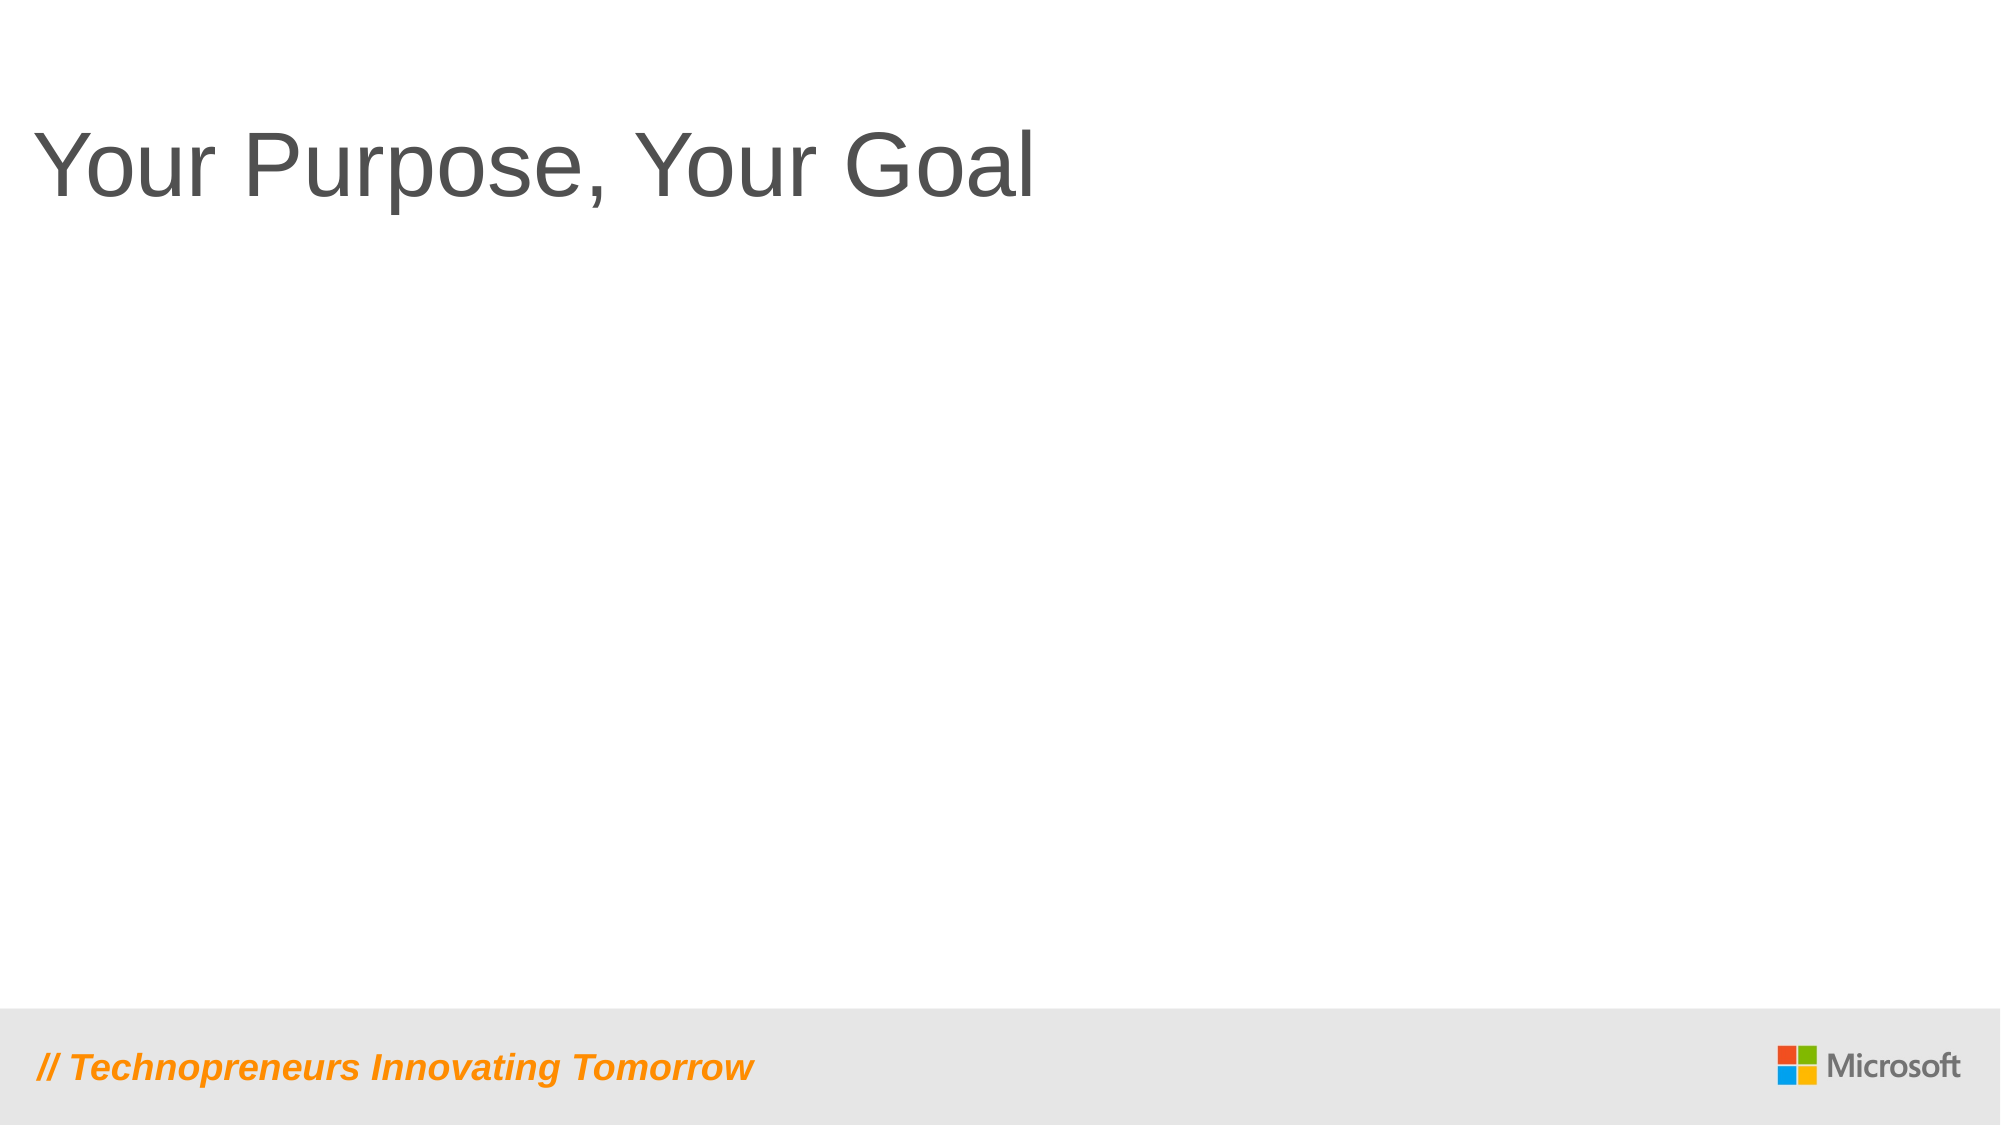

# Your Purpose, Your Goal
// Technopreneurs Innovating Tomorrow